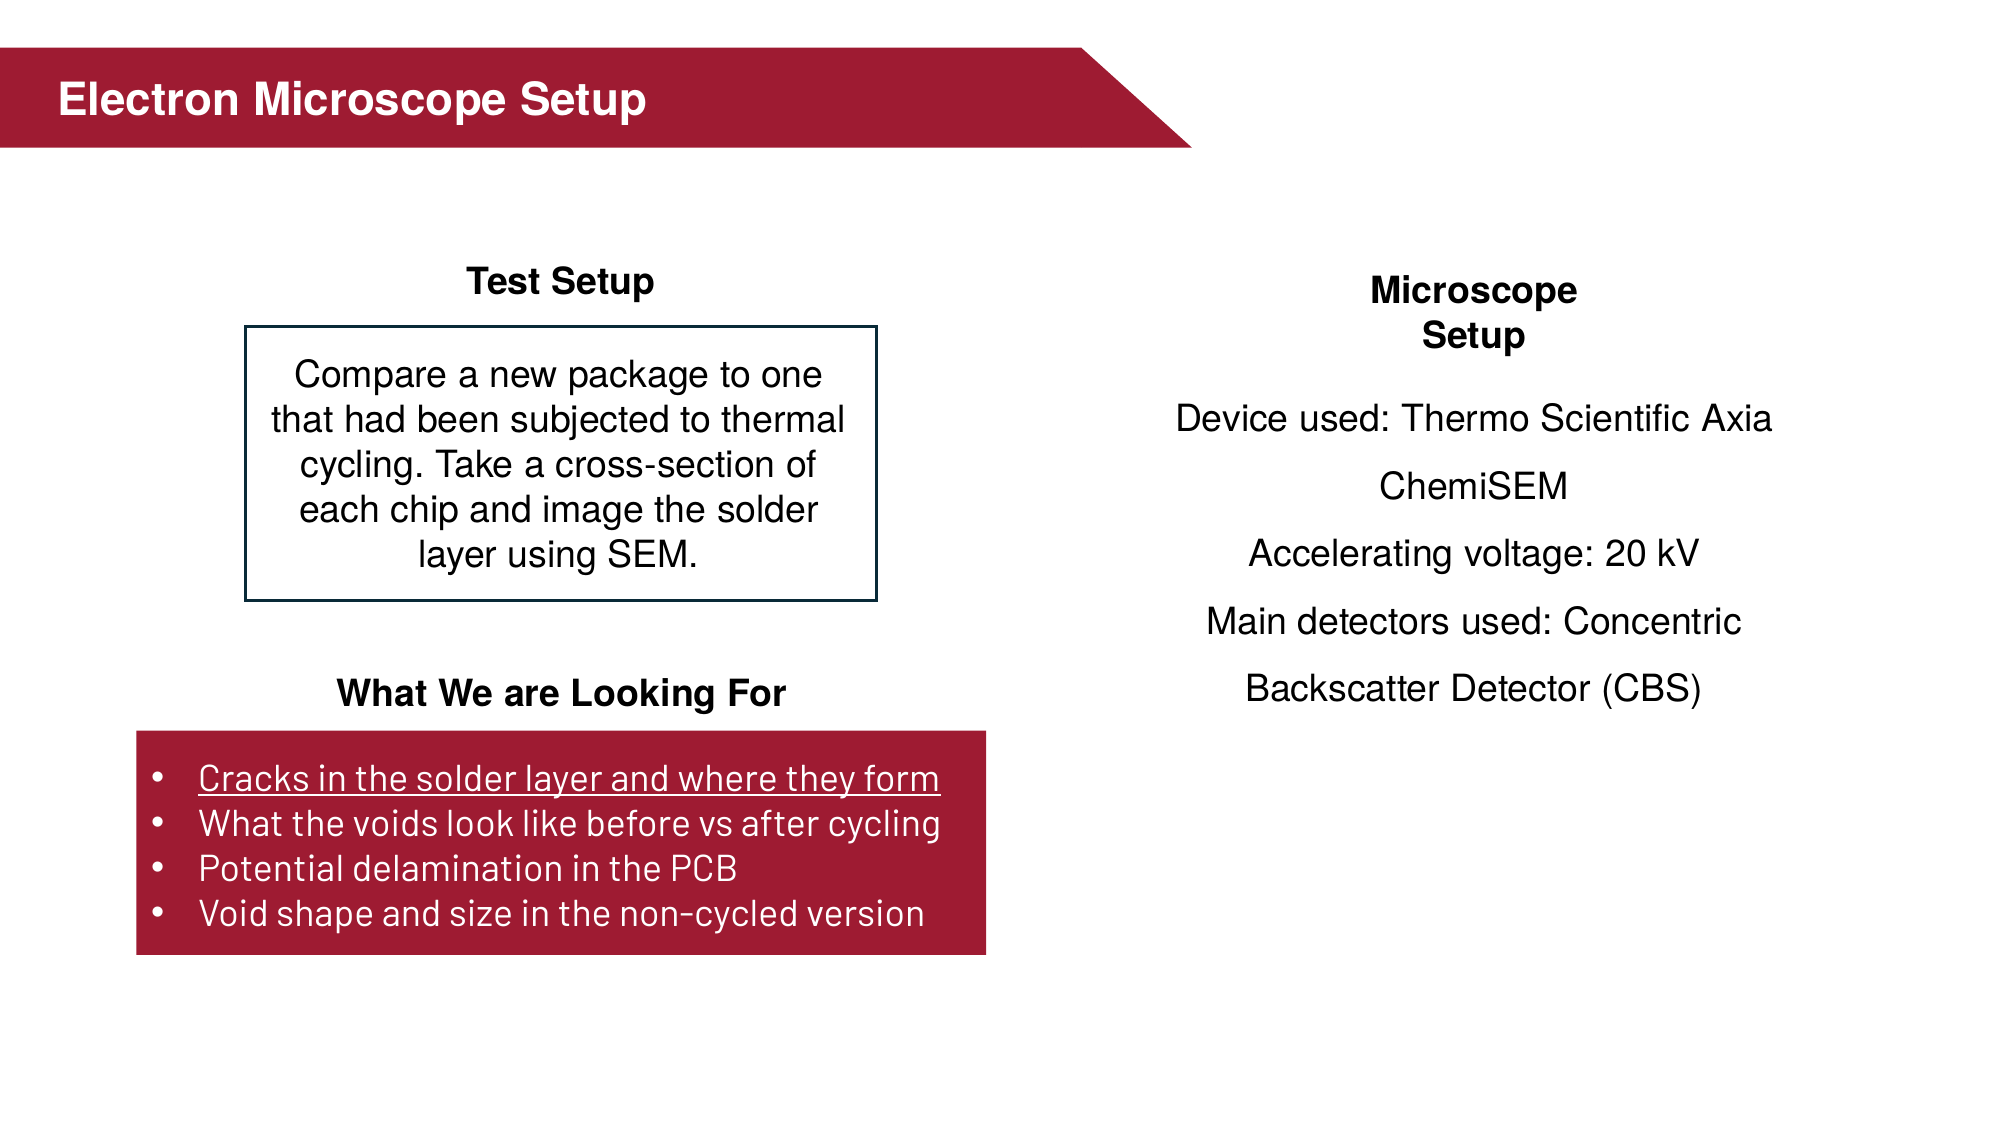

Electron Microscope Setup
Test Setup
Microscope Setup

Compare a new package to one that had been subjected to thermal cycling. Take a cross-section of each chip and image the solder layer using SEM.
Device used: Thermo Scientific Axia ChemiSEM
Accelerating voltage: 20 kV
Main detectors used: Concentric Backscatter Detector (CBS)
What We are Looking For

Cracks in the solder layer and where they form
What the voids look like before vs after cycling
Potential delamination in the PCB
Void shape and size in the non-cycled version